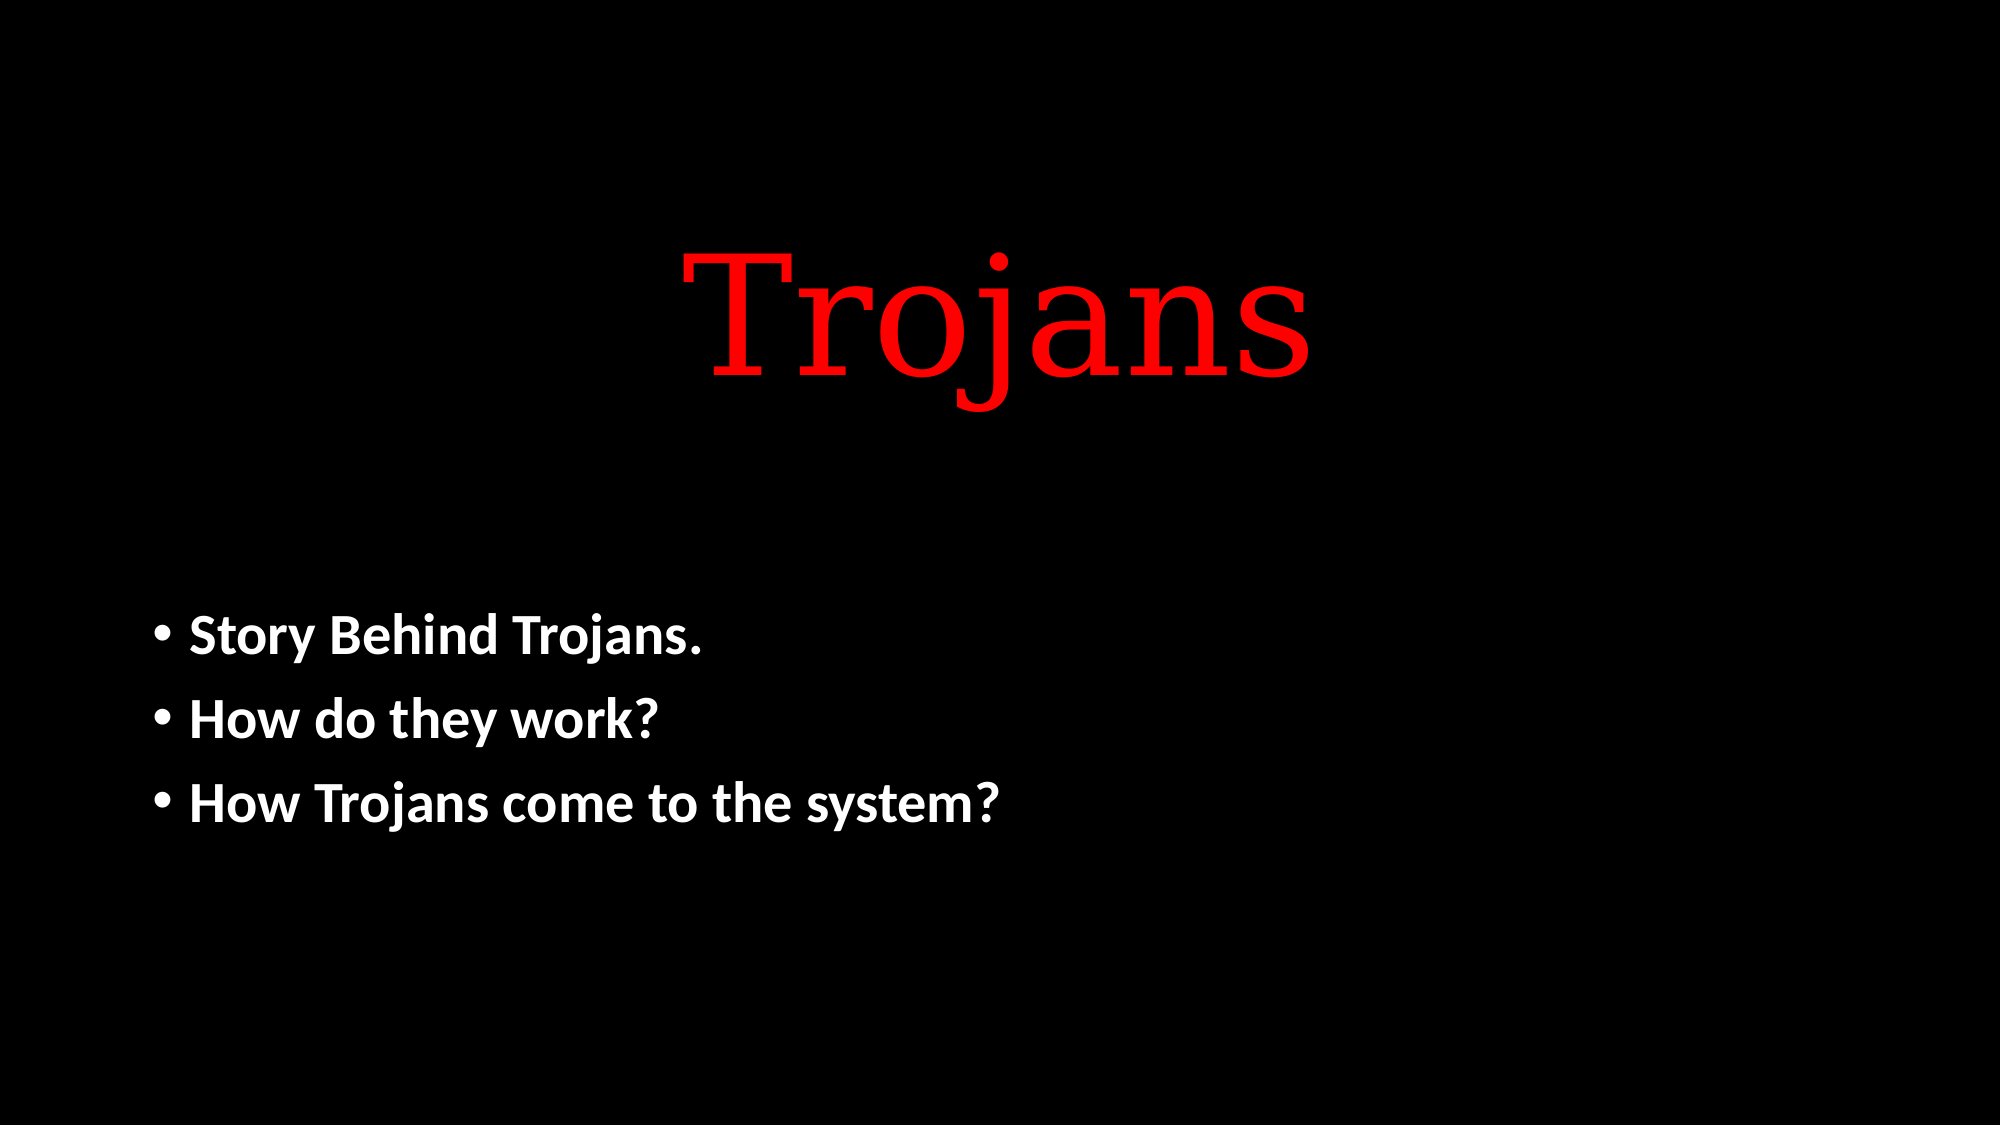

Trojans
Story Behind Trojans.
How do they work?
How Trojans come to the system?